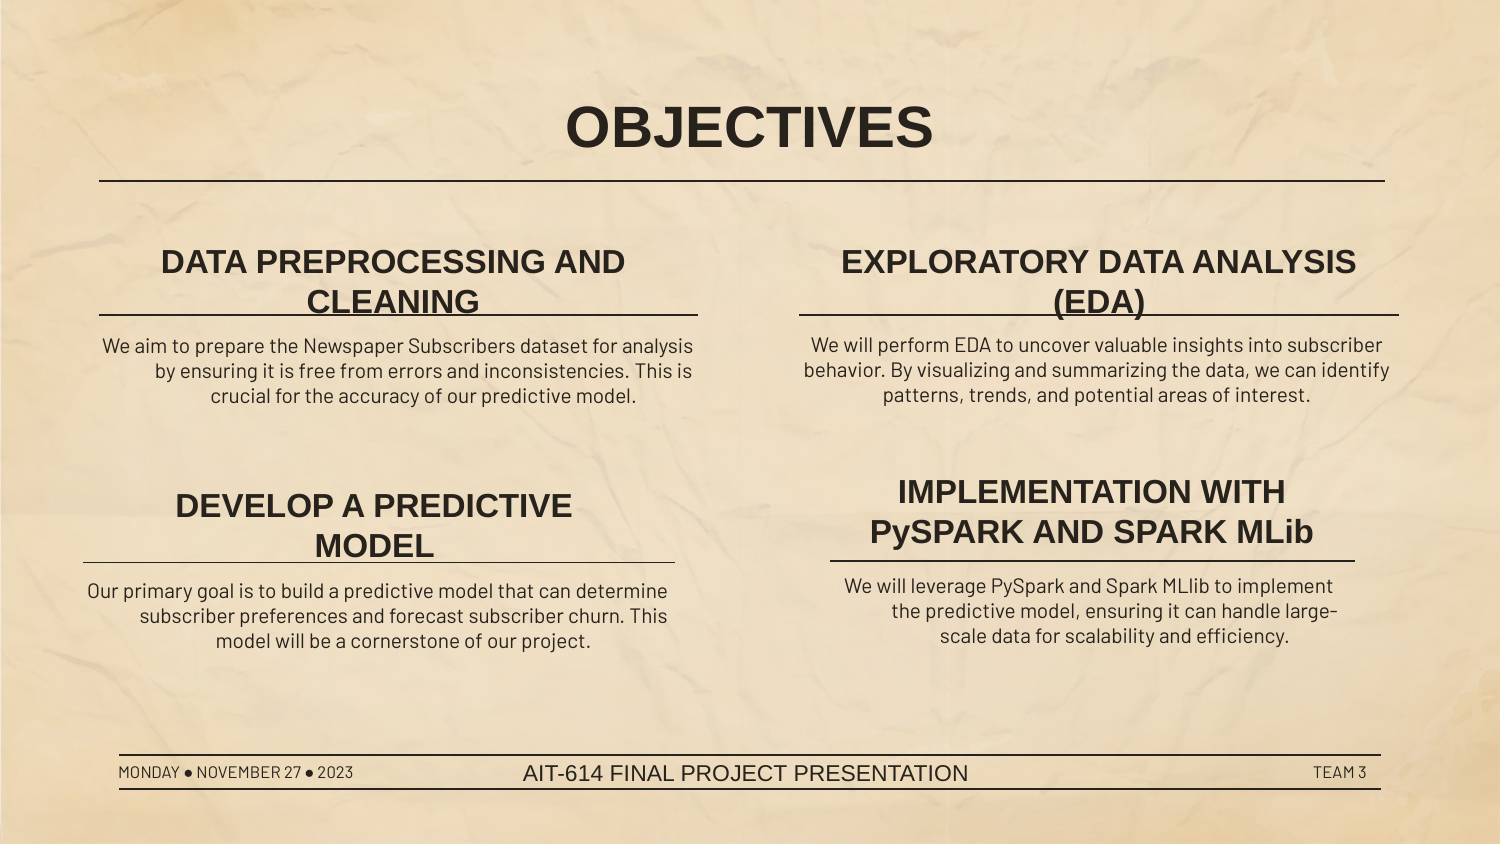

# OBJECTIVES
DATA PREPROCESSING AND CLEANING
EXPLORATORY DATA ANALYSIS (EDA)
We will perform EDA to uncover valuable insights into subscriber behavior. By visualizing and summarizing the data, we can identify patterns, trends, and potential areas of interest.
We aim to prepare the Newspaper Subscribers dataset for analysis by ensuring it is free from errors and inconsistencies. This is crucial for the accuracy of our predictive model.
IMPLEMENTATION WITH PySPARK AND SPARK MLib
DEVELOP A PREDICTIVE MODEL
We will leverage PySpark and Spark MLlib to implement the predictive model, ensuring it can handle large-scale data for scalability and efficiency.
Our primary goal is to build a predictive model that can determine subscriber preferences and forecast subscriber churn. This model will be a cornerstone of our project.
MONDAY ● NOVEMBER 27 ● 2023
AIT-614 FINAL PROJECT PRESENTATION
TEAM 3